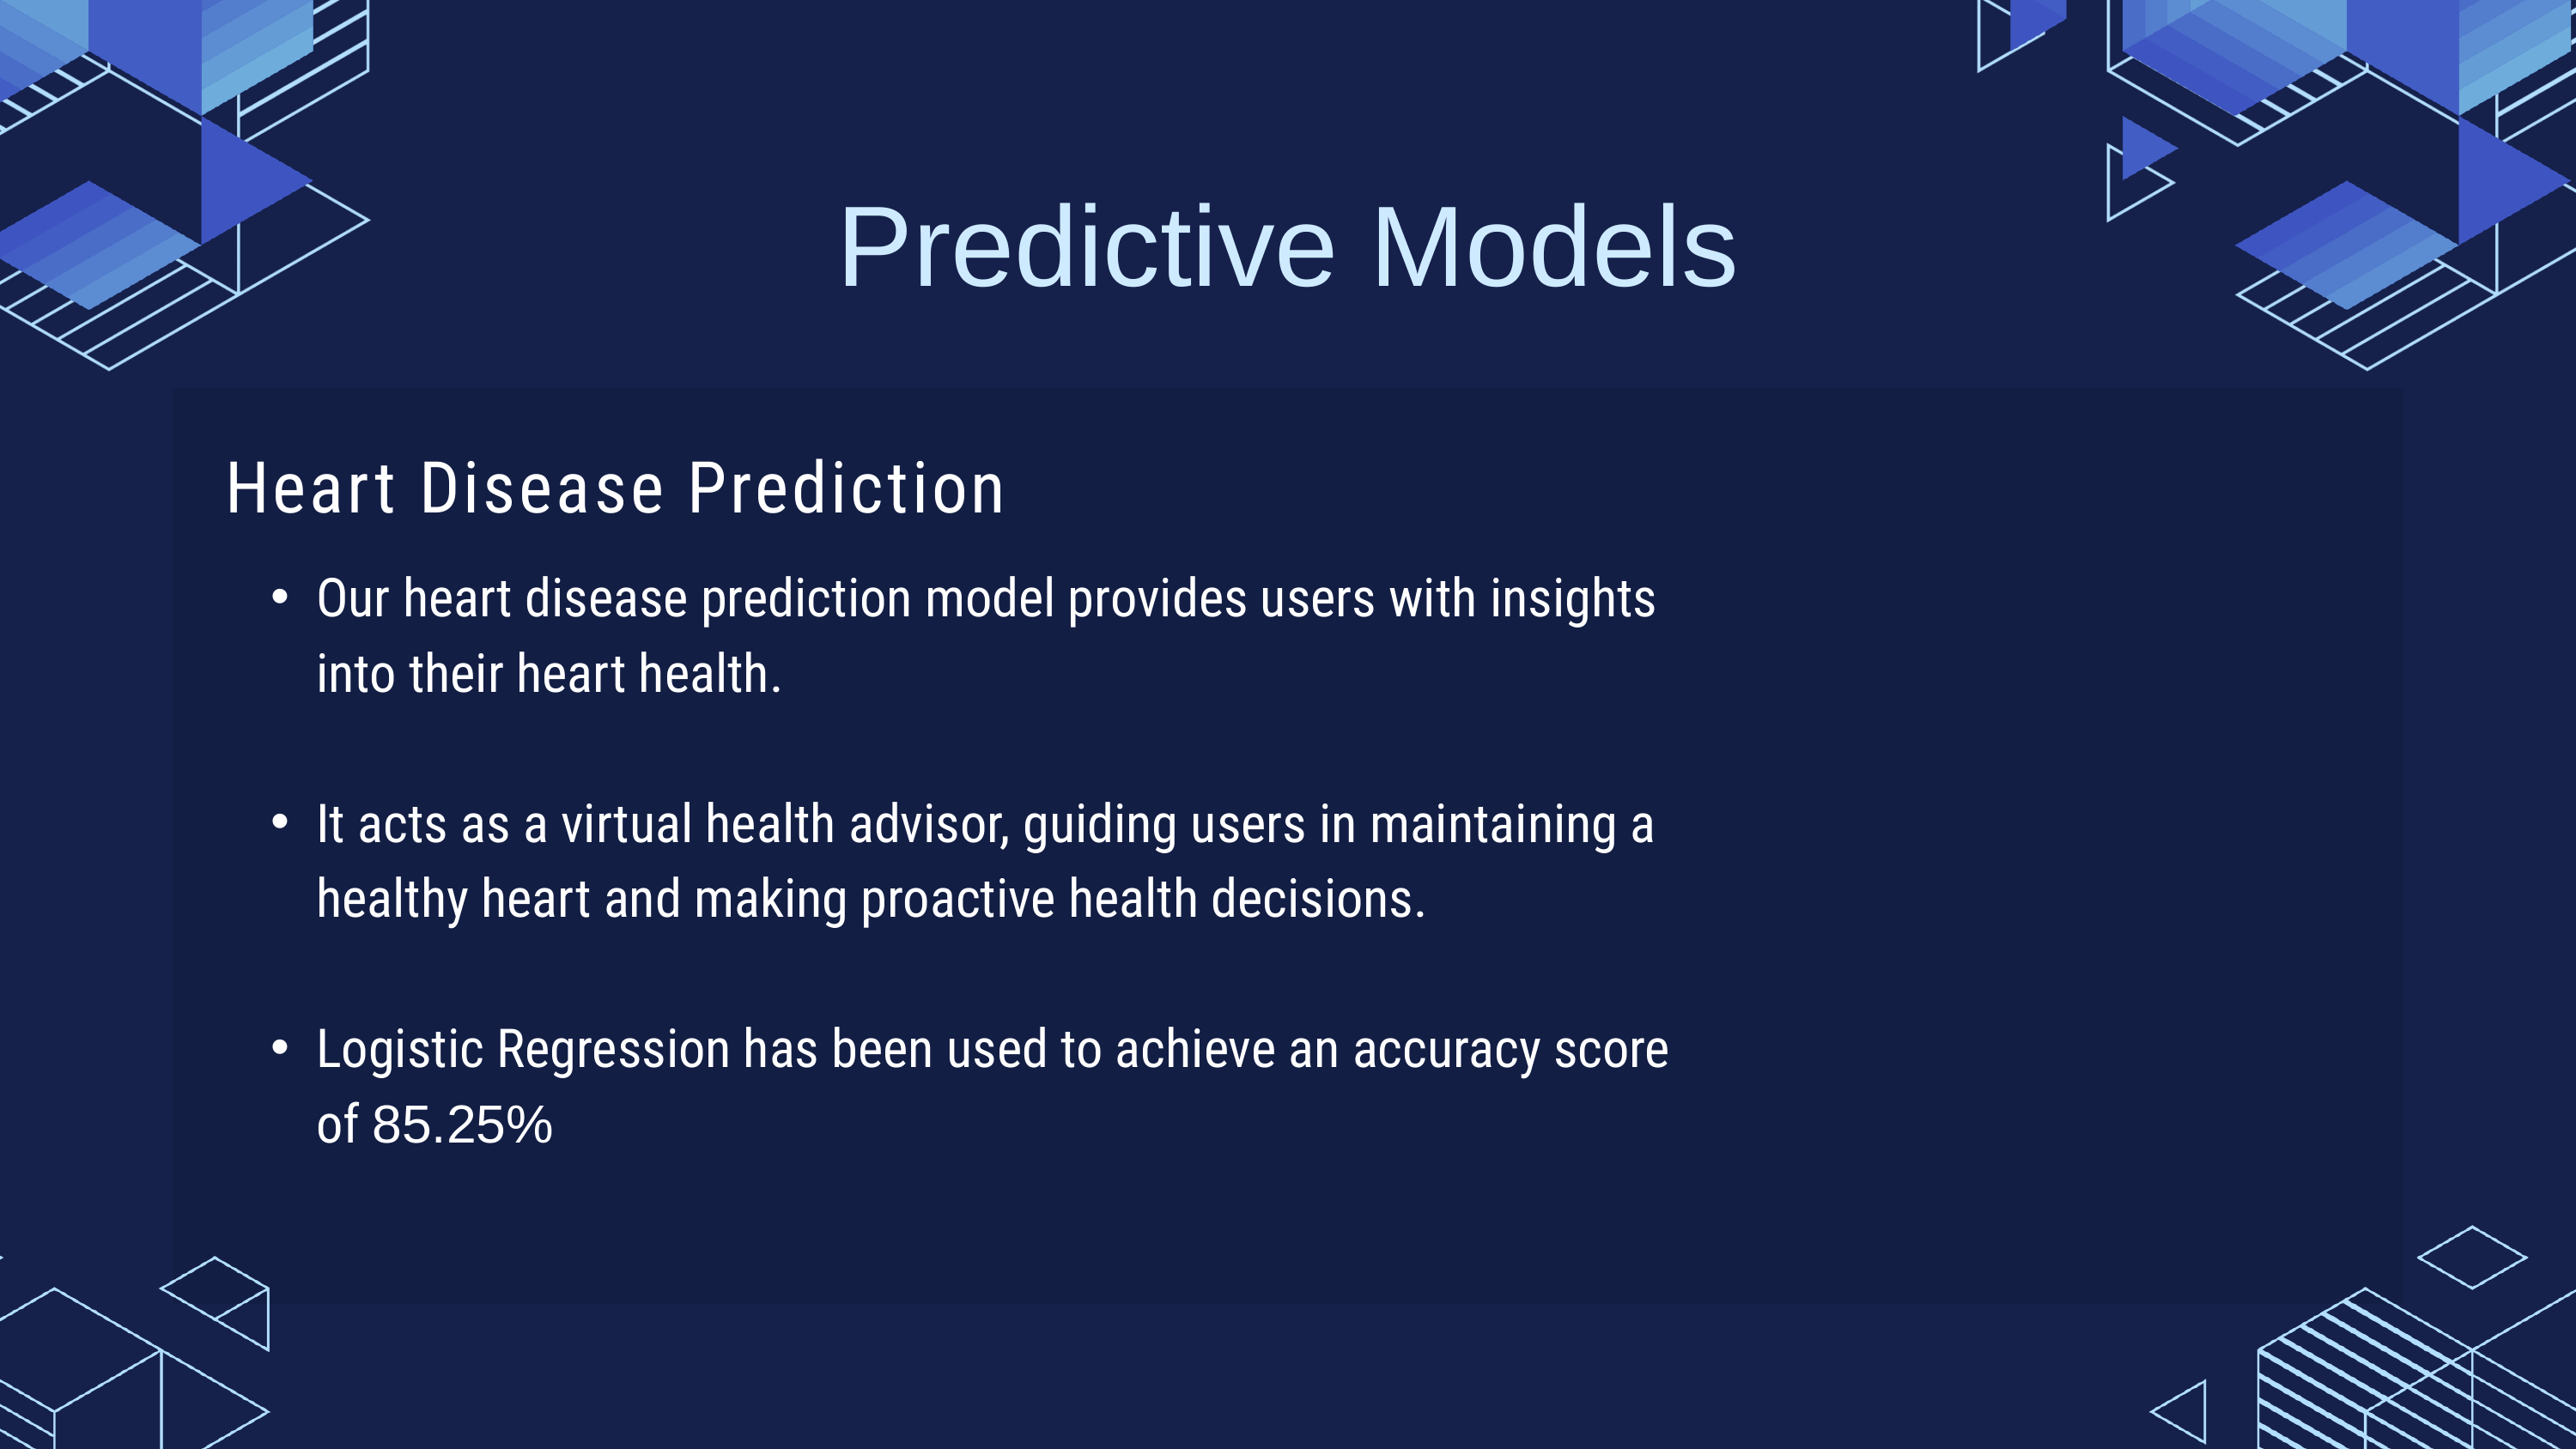

Predictive Models

Heart Disease Prediction
Our heart disease prediction model provides users with insights into their heart health.

It acts as a virtual health advisor, guiding users in maintaining a healthy heart and making proactive health decisions.

Logistic Regression has been used to achieve an accuracy score of 85.25%